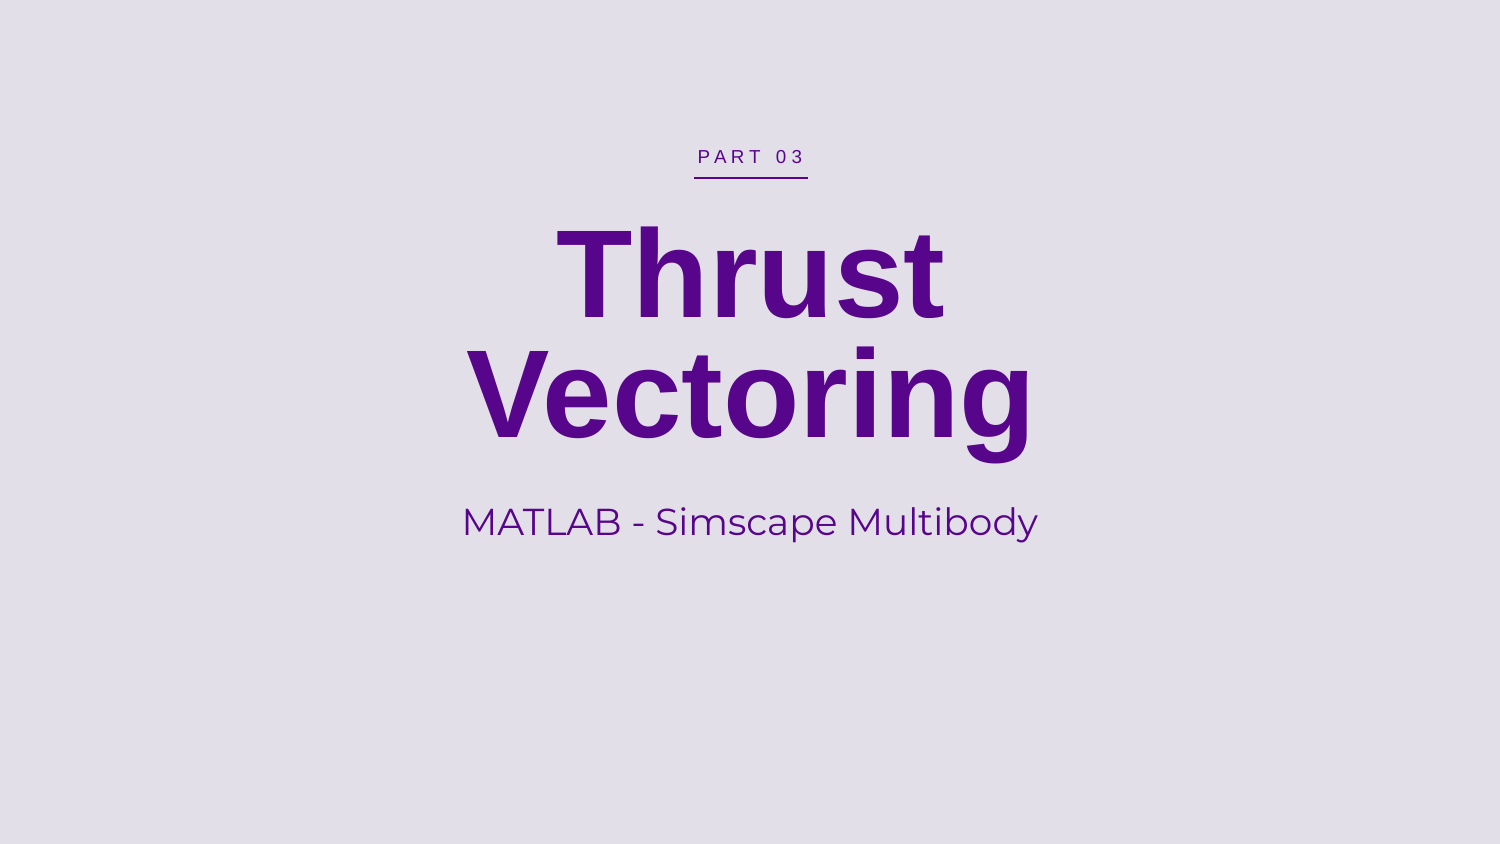

P A R T   0 3
# Thrust Vectoring
MATLAB - Simscape Multibody